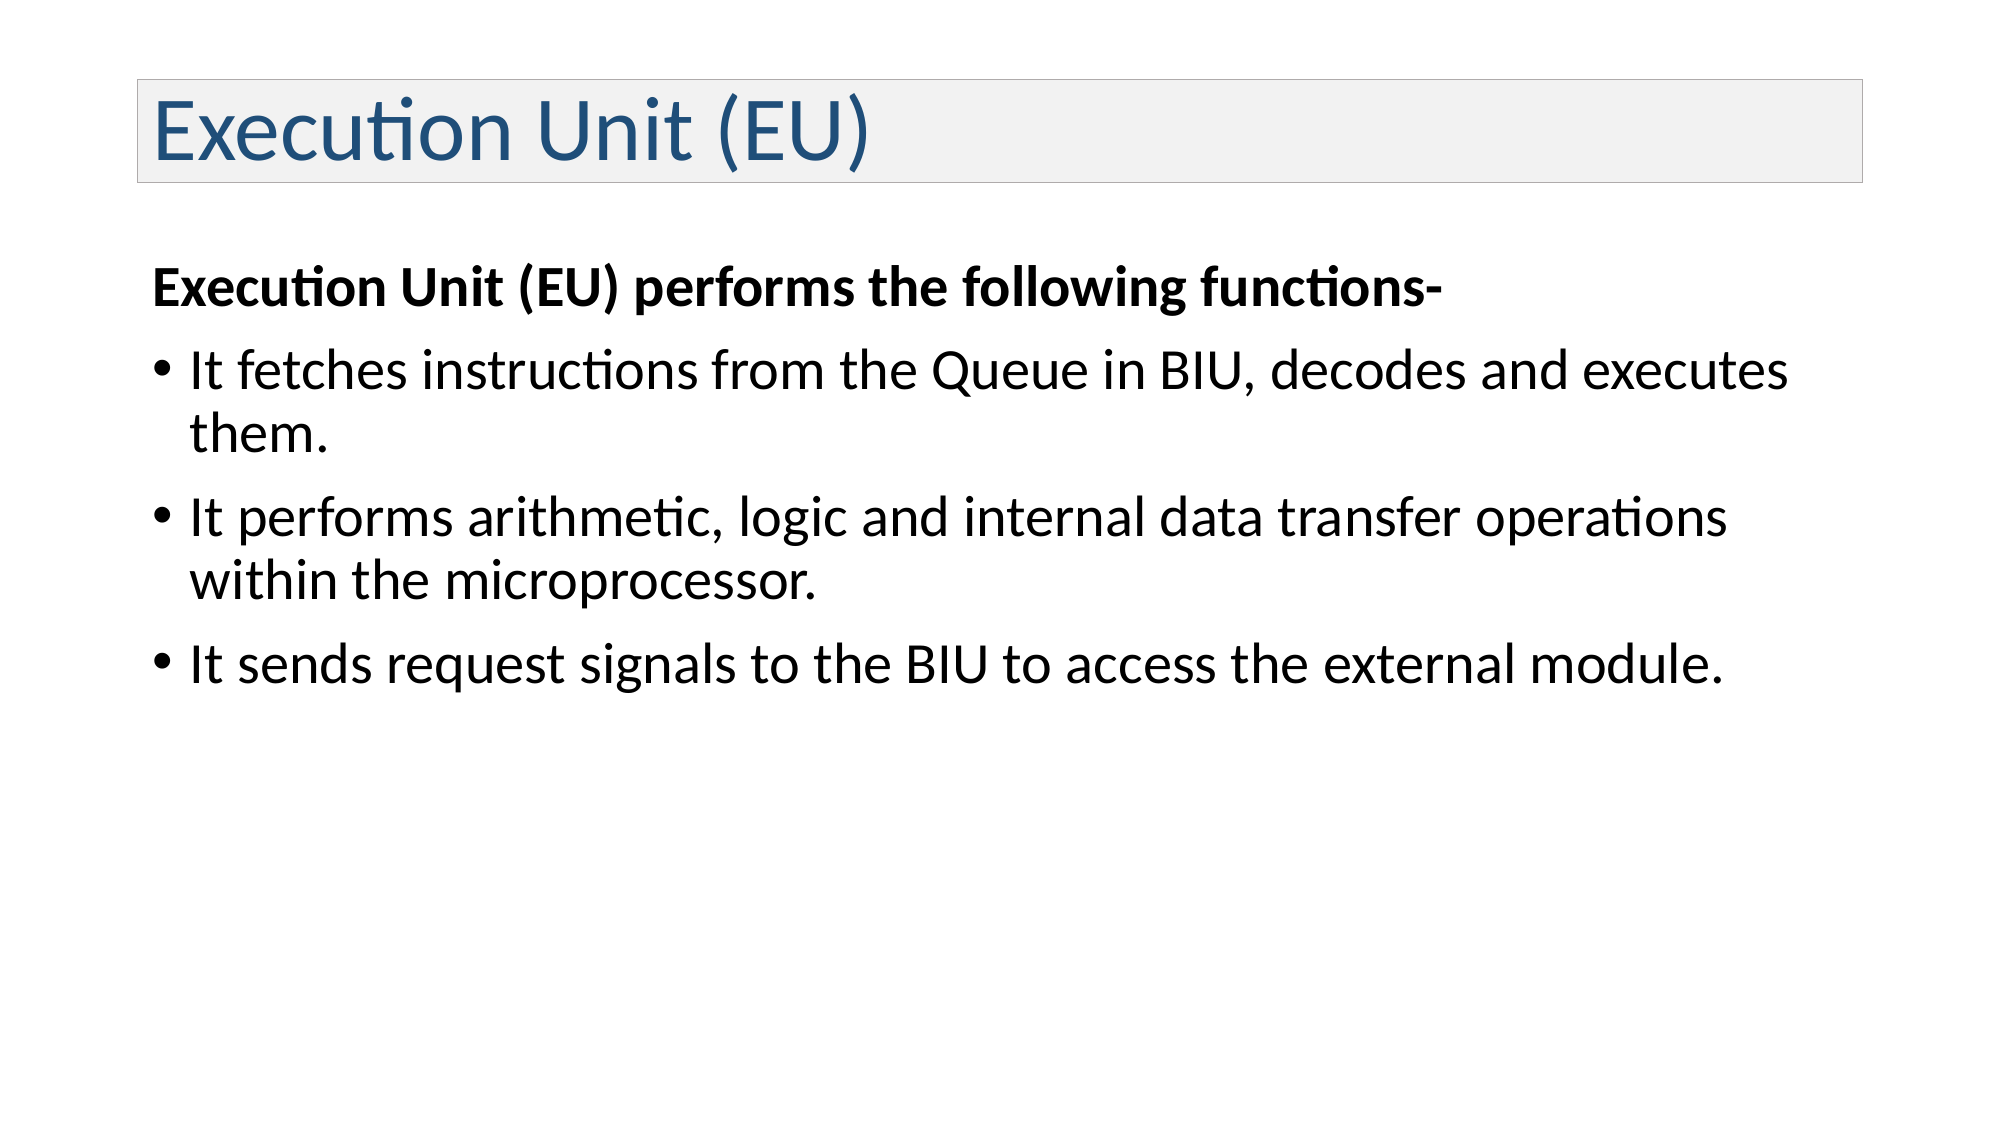

Execution Unit (EU)
Execution Unit (EU) performs the following functions-
It fetches instructions from the Queue in BIU, decodes and executes them.
It performs arithmetic, logic and internal data transfer operations within the microprocessor.
It sends request signals to the BIU to access the external module.